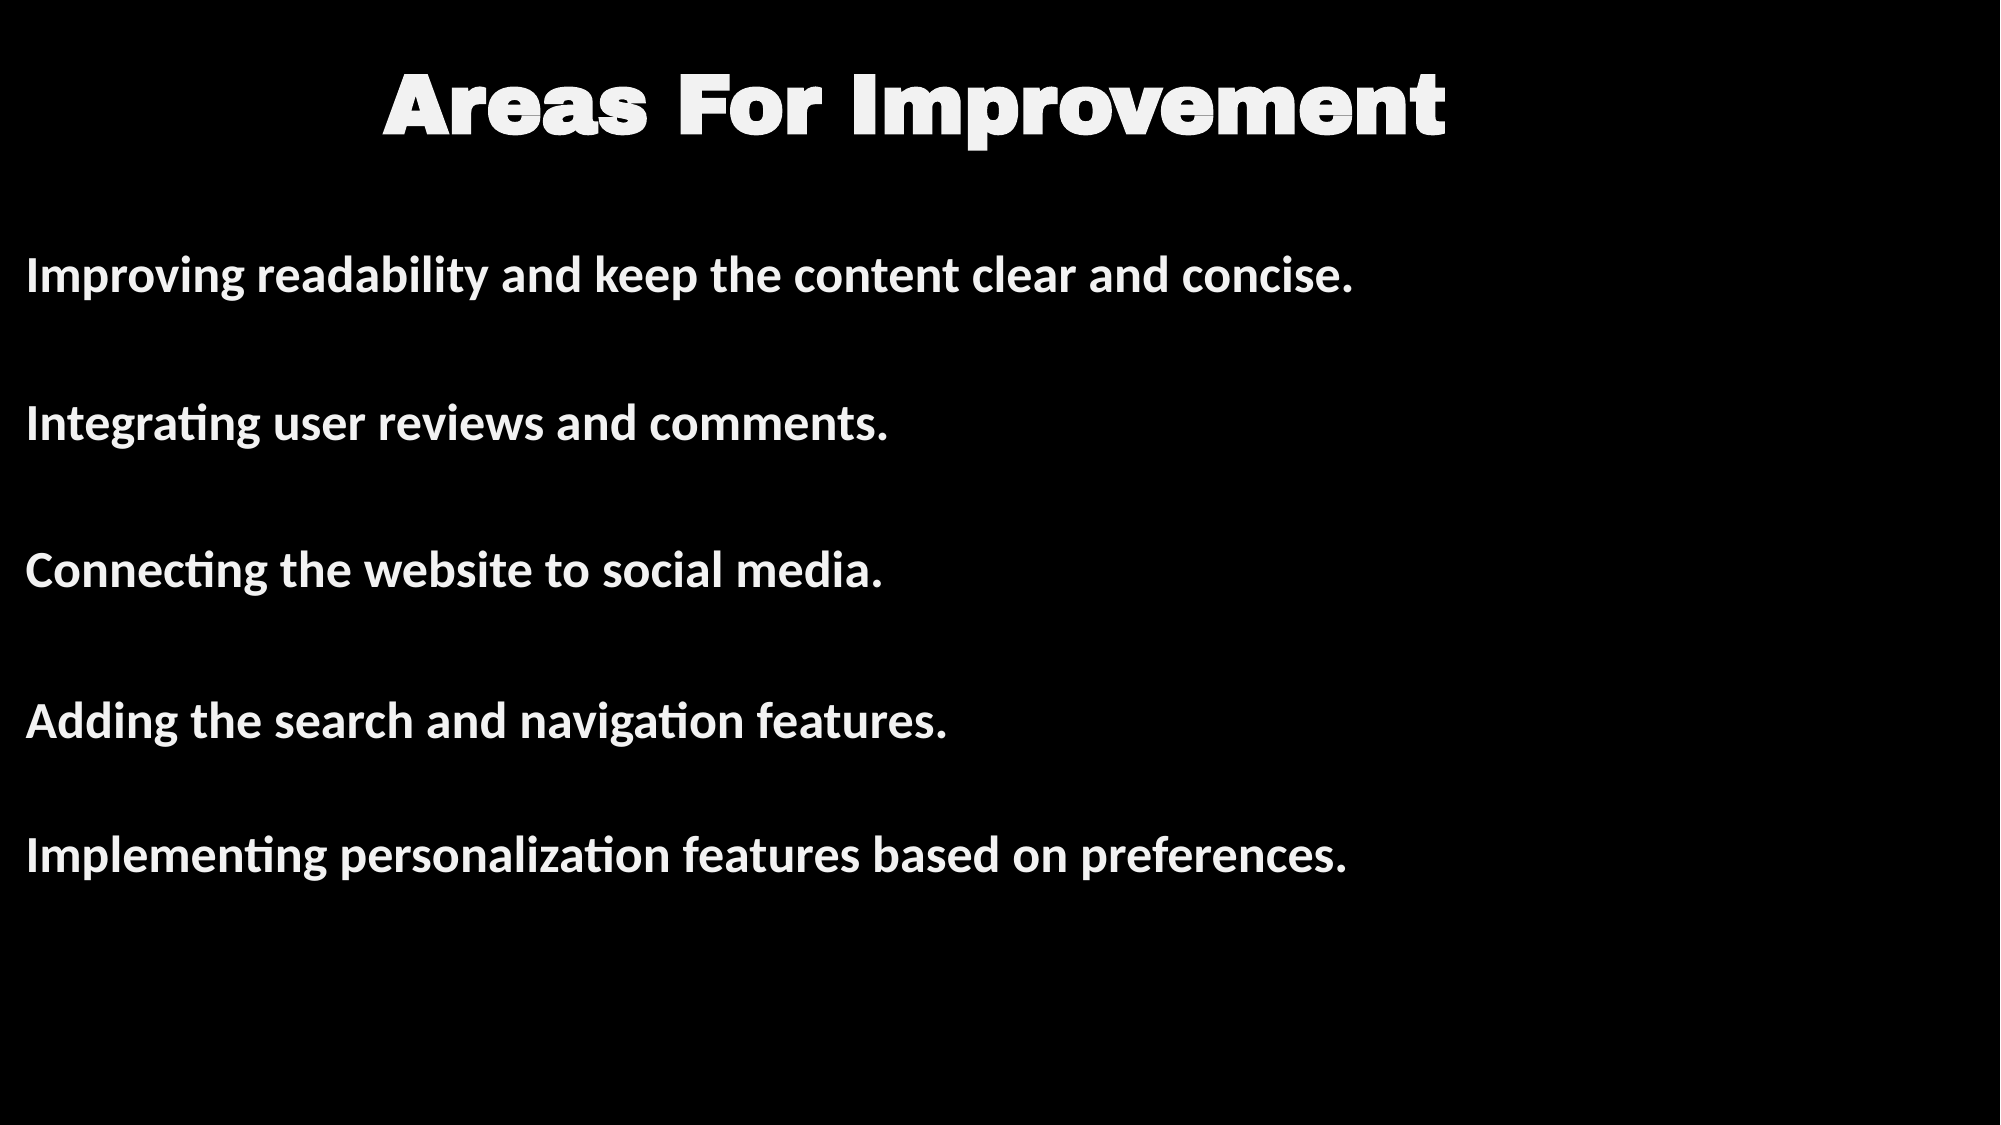

Areas For Improvement
Improving readability and keep the content clear and concise.
Integrating user reviews and comments.
Connecting the website to social media.
Adding the search and navigation features.
Implementing personalization features based on preferences.